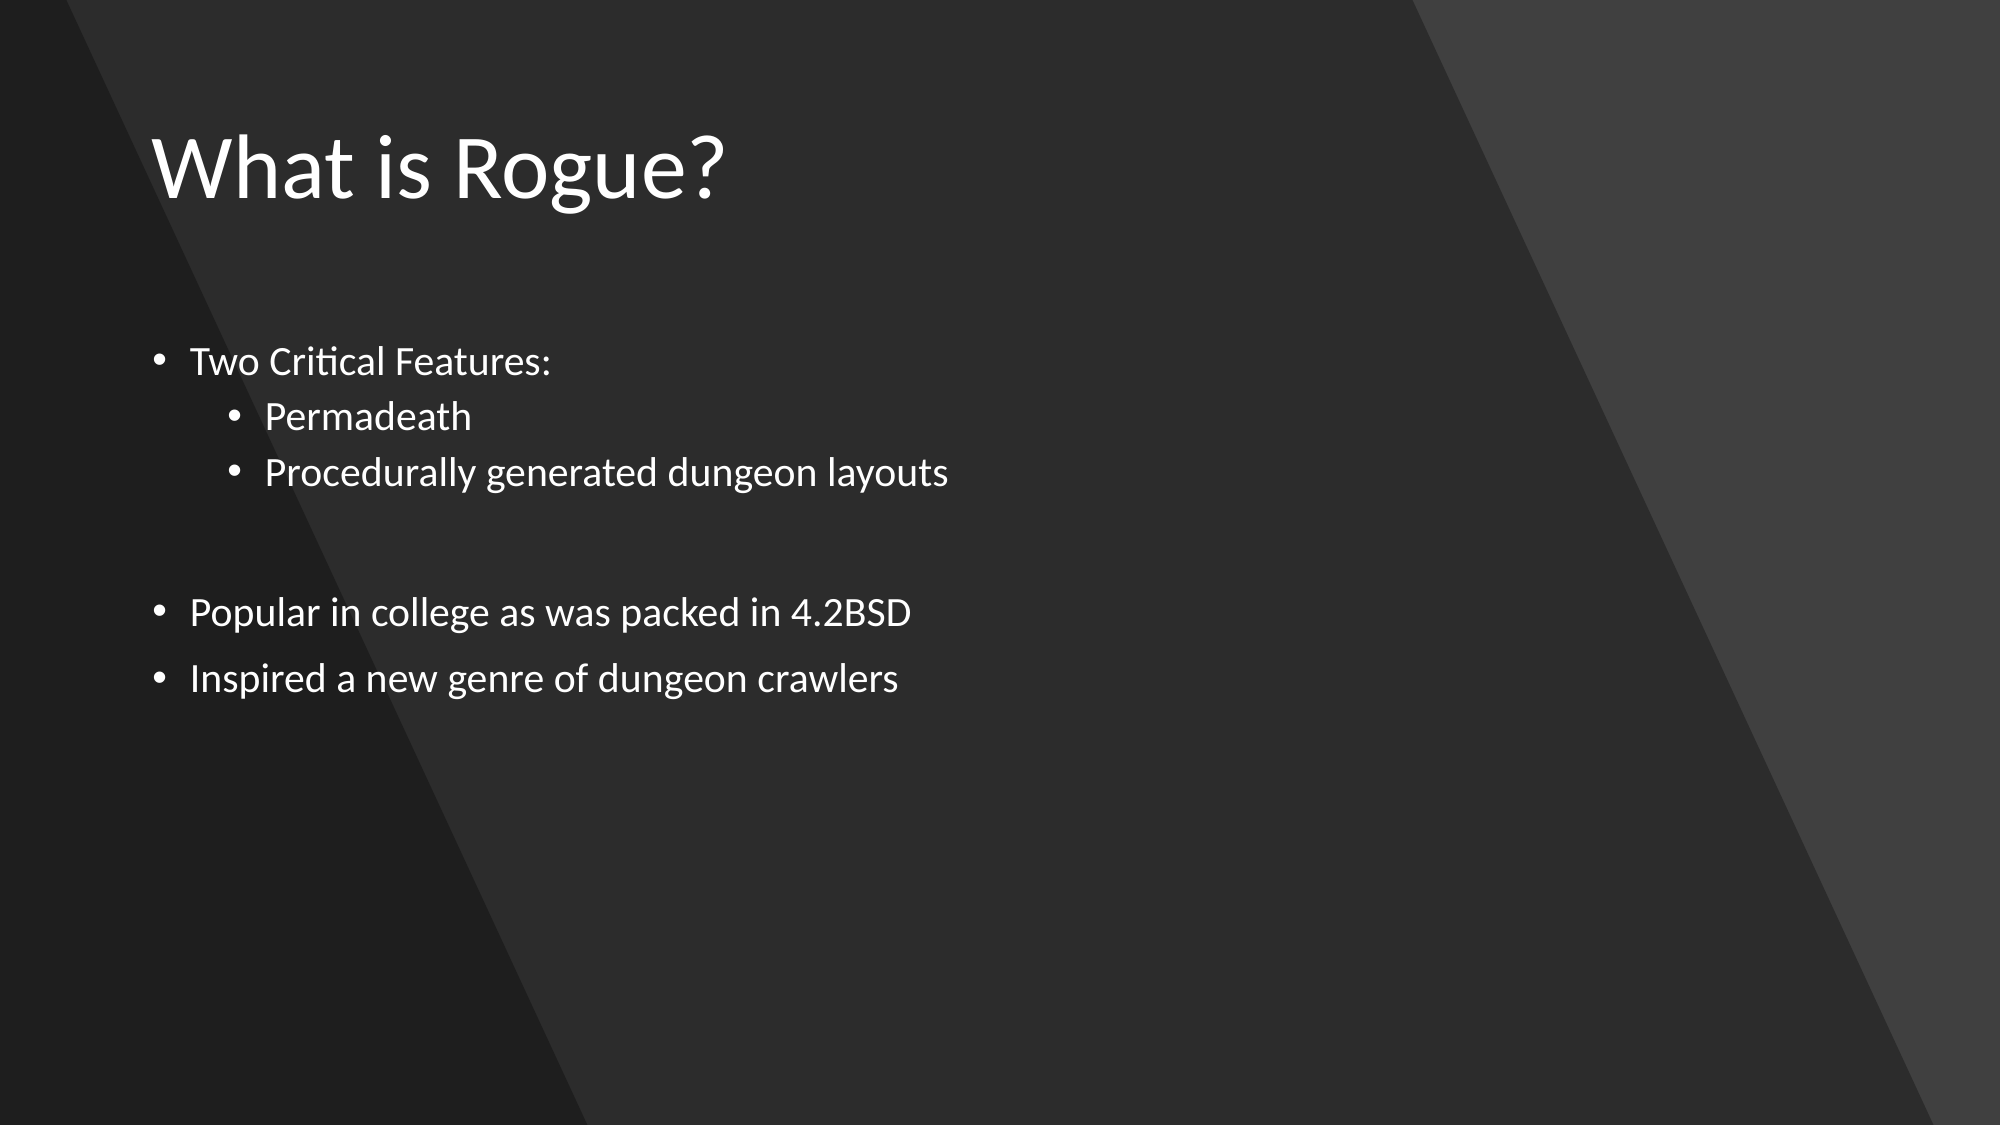

# What is Rogue?
Two Critical Features:
Permadeath
Procedurally generated dungeon layouts

Popular in college as was packed in 4.2BSD
Inspired a new genre of dungeon crawlers